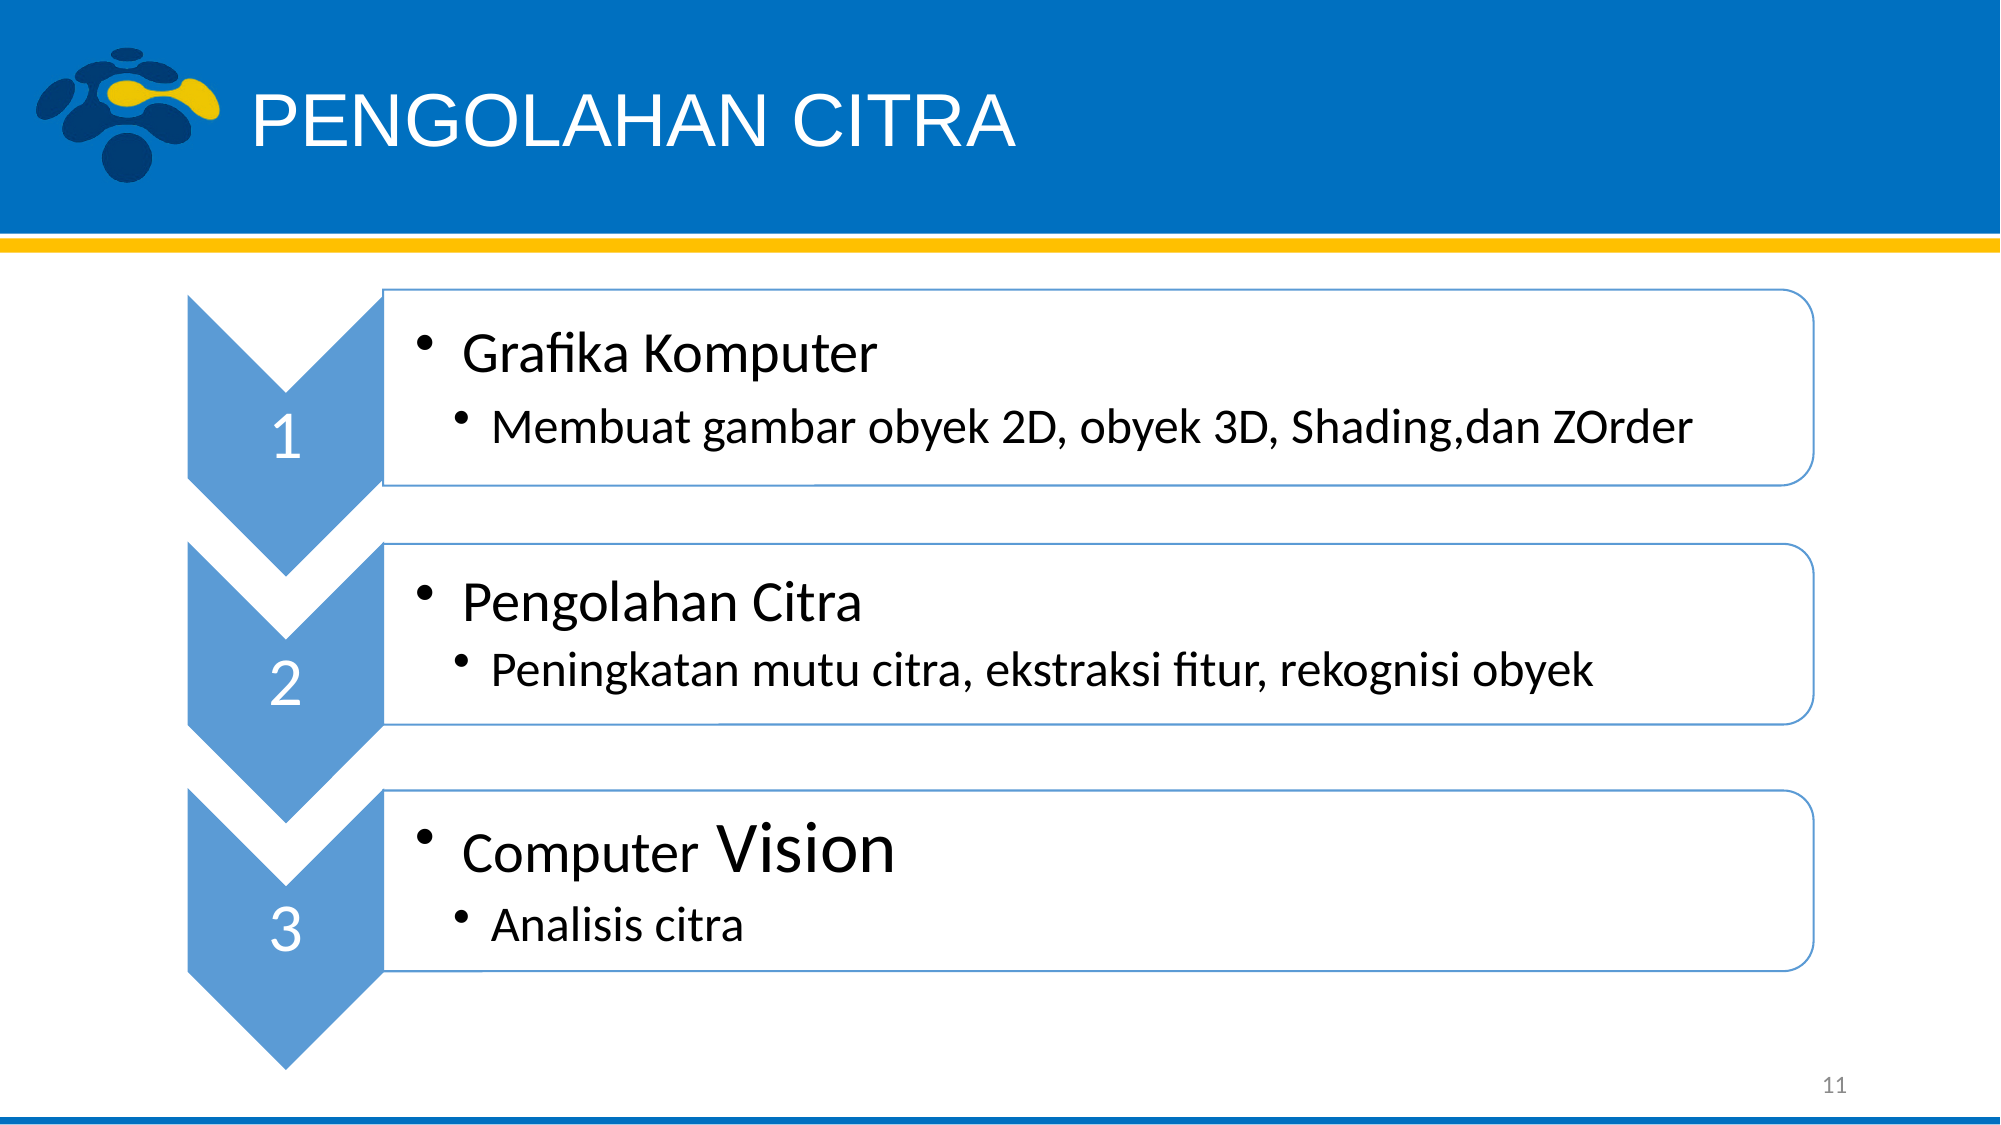

# PENGOLAHAN CITRA
1
Grafika Komputer
Membuat gambar obyek 2D, obyek 3D, Shading,dan ZOrder
2
Pengolahan Citra
Peningkatan mutu citra, ekstraksi fitur, rekognisi obyek
3
Computer Vision
Analisis citra

11